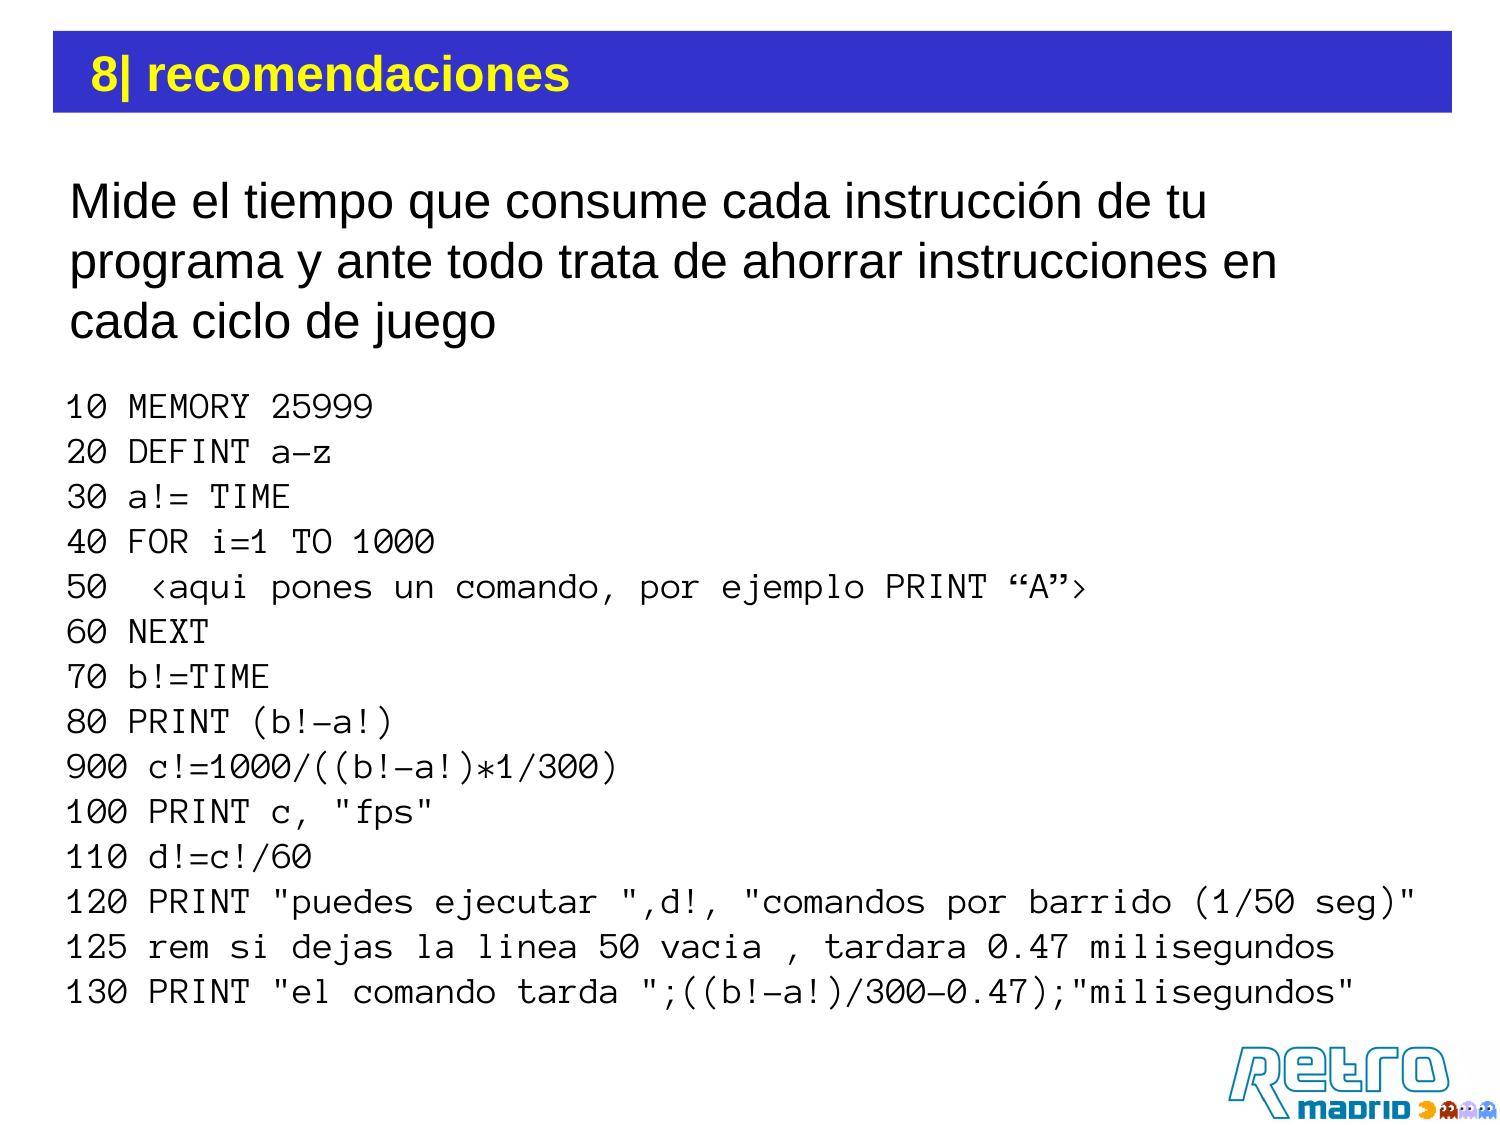

8| recomendaciones
Mide el tiempo que consume cada instrucción de tu programa y ante todo trata de ahorrar instrucciones en cada ciclo de juego
10 MEMORY 25999
20 DEFINT a-z
30 a!= TIME
40 FOR i=1 TO 1000
50  <aqui pones un comando, por ejemplo PRINT “A”>
60 NEXT
70 b!=TIME
80 PRINT (b!-a!)
900 c!=1000/((b!-a!)*1/300)
100 PRINT c, "fps"
110 d!=c!/60
120 PRINT "puedes ejecutar ",d!, "comandos por barrido (1/50 seg)"
125 rem si dejas la linea 50 vacia , tardara 0.47 milisegundos
130 PRINT "el comando tarda ";((b!-a!)/300-0.47);"milisegundos"